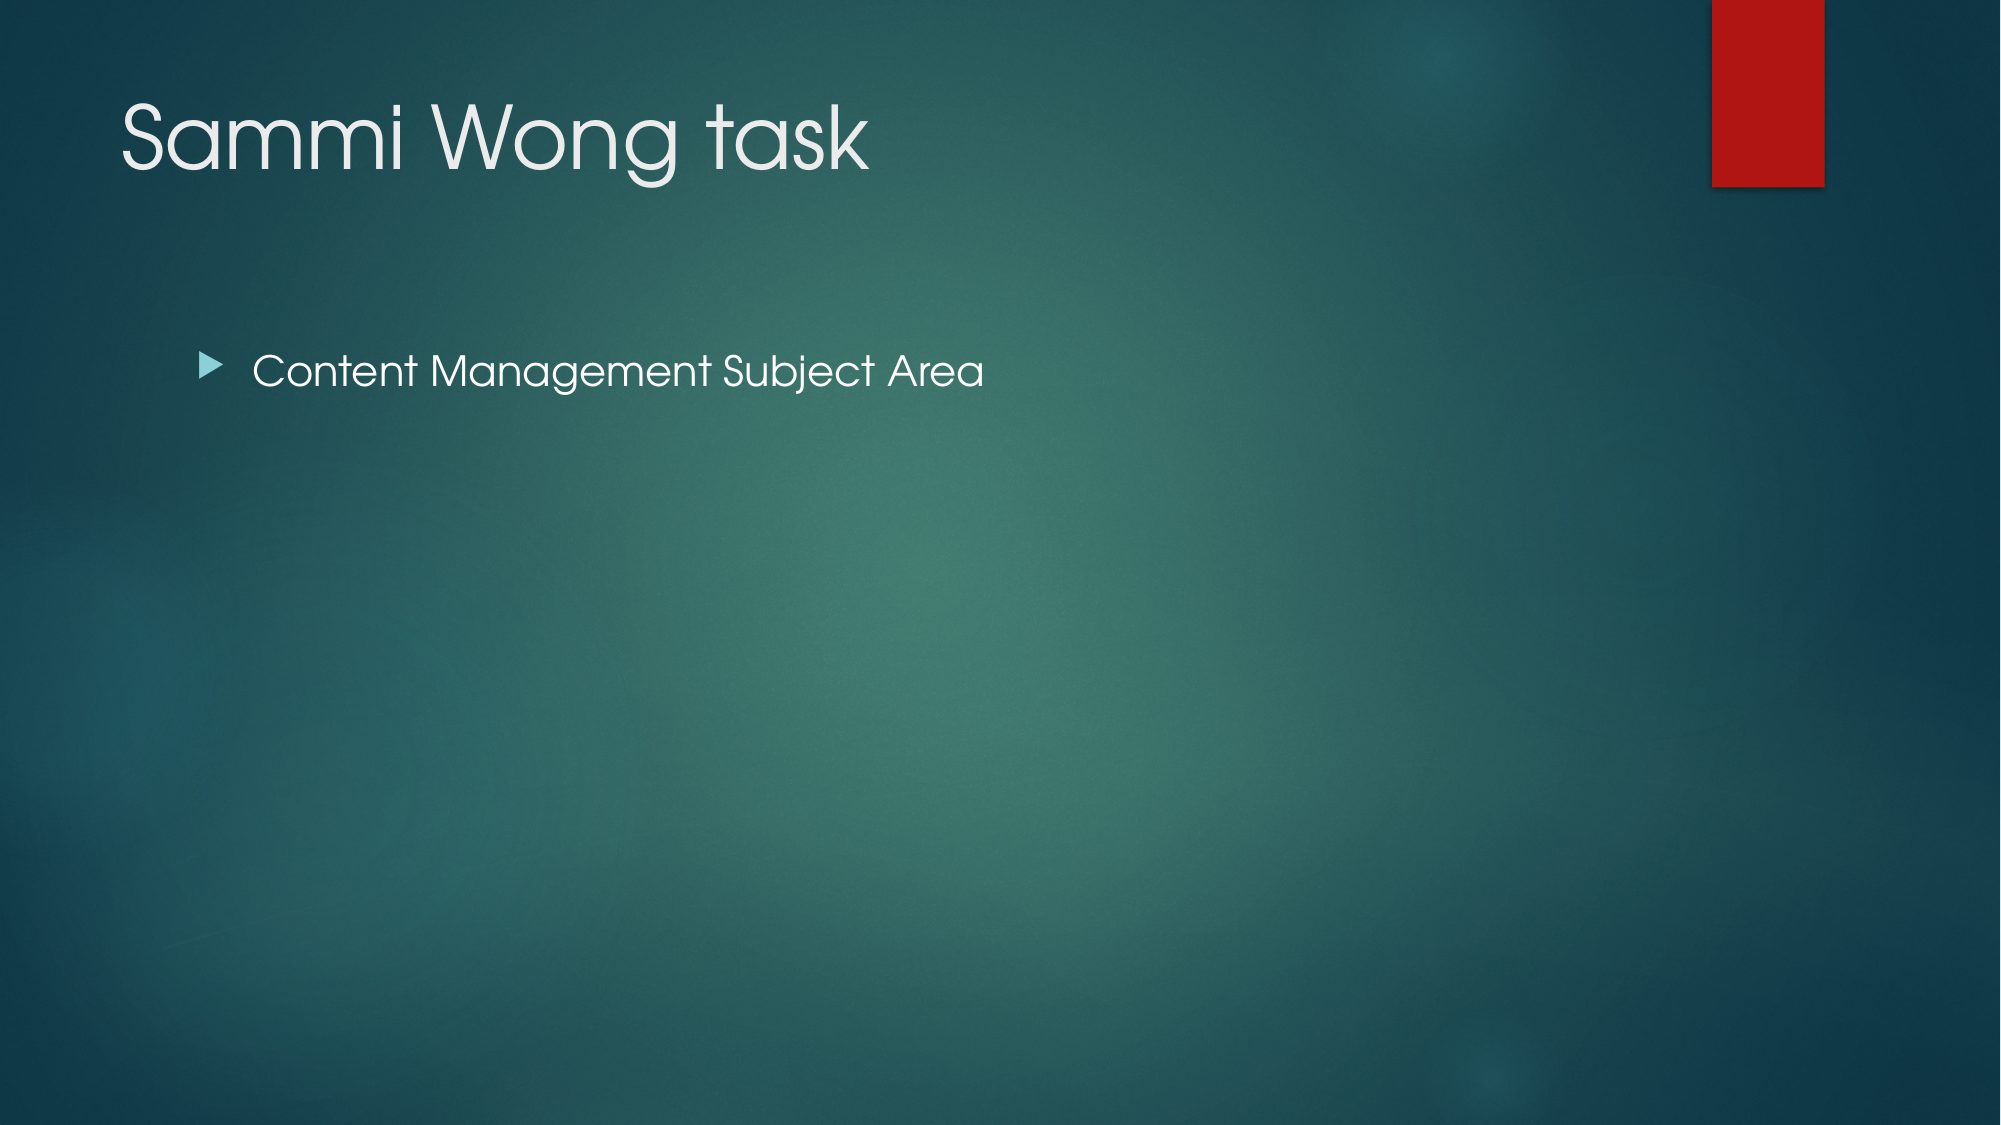

# Sammi Wong task
Content Management Subject Area